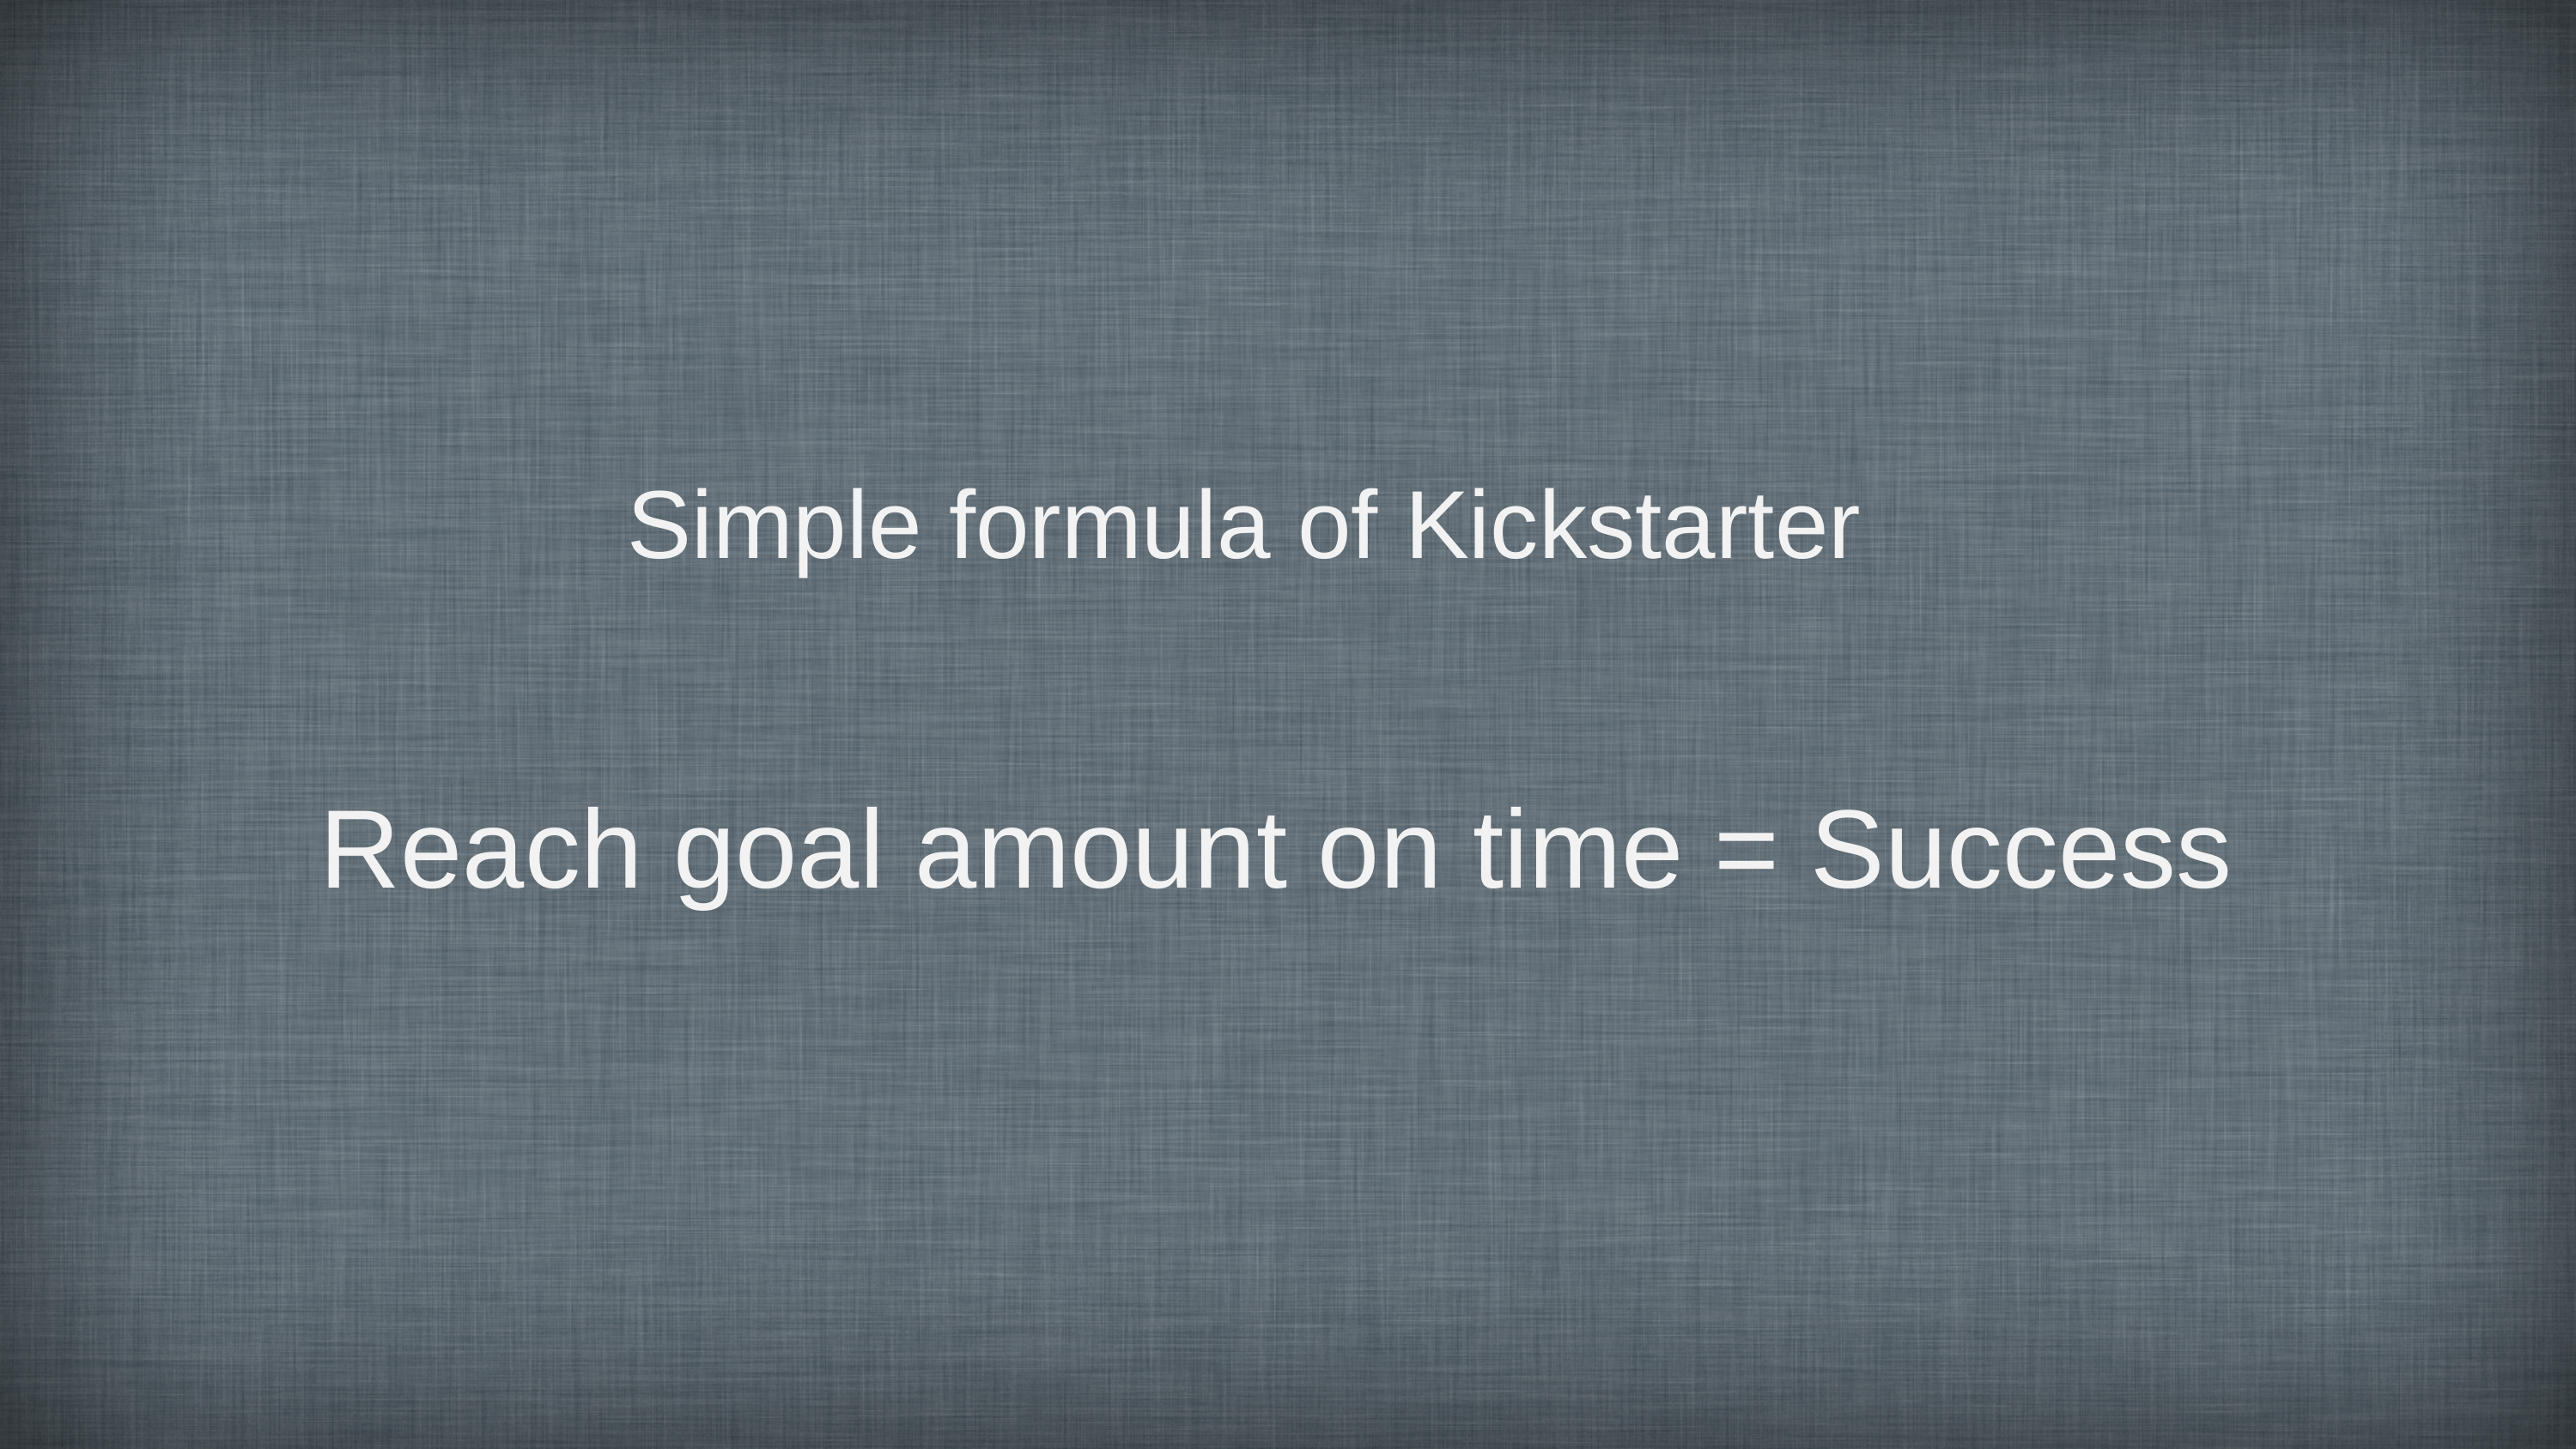

# Simple formula of Kickstarter
Reach goal amount on time = Success